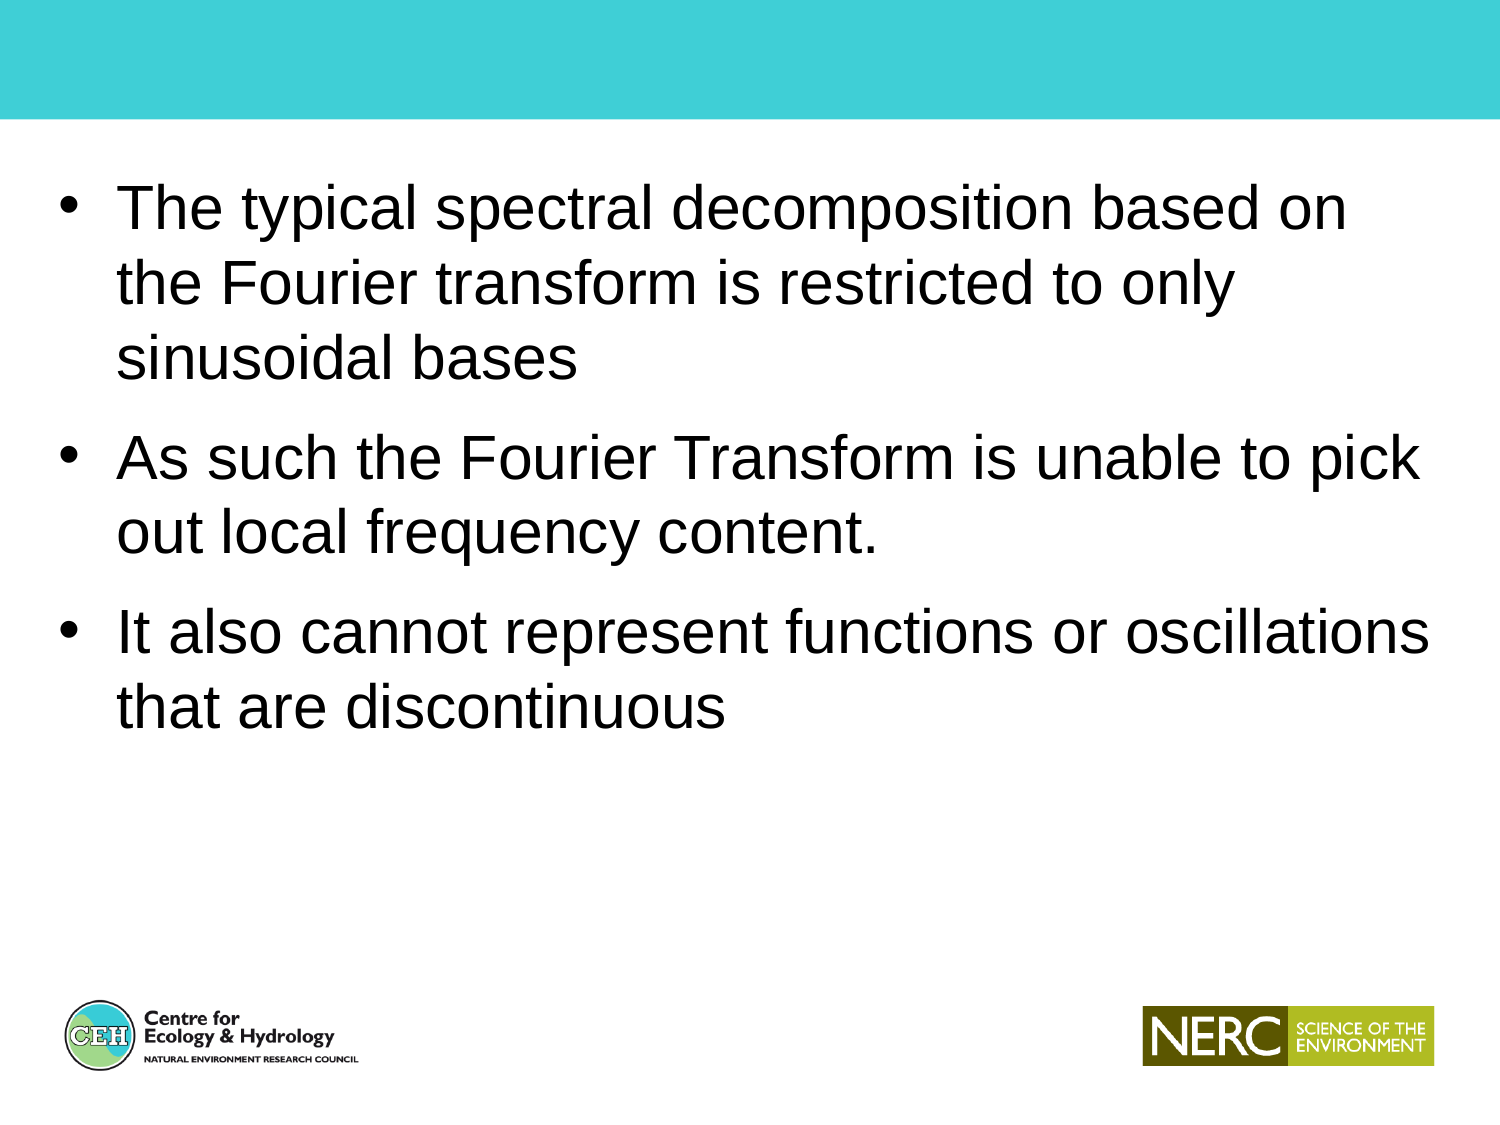

The typical spectral decomposition based on the Fourier transform is restricted to only sinusoidal bases
As such the Fourier Transform is unable to pick out local frequency content.
It also cannot represent functions or oscillations that are discontinuous